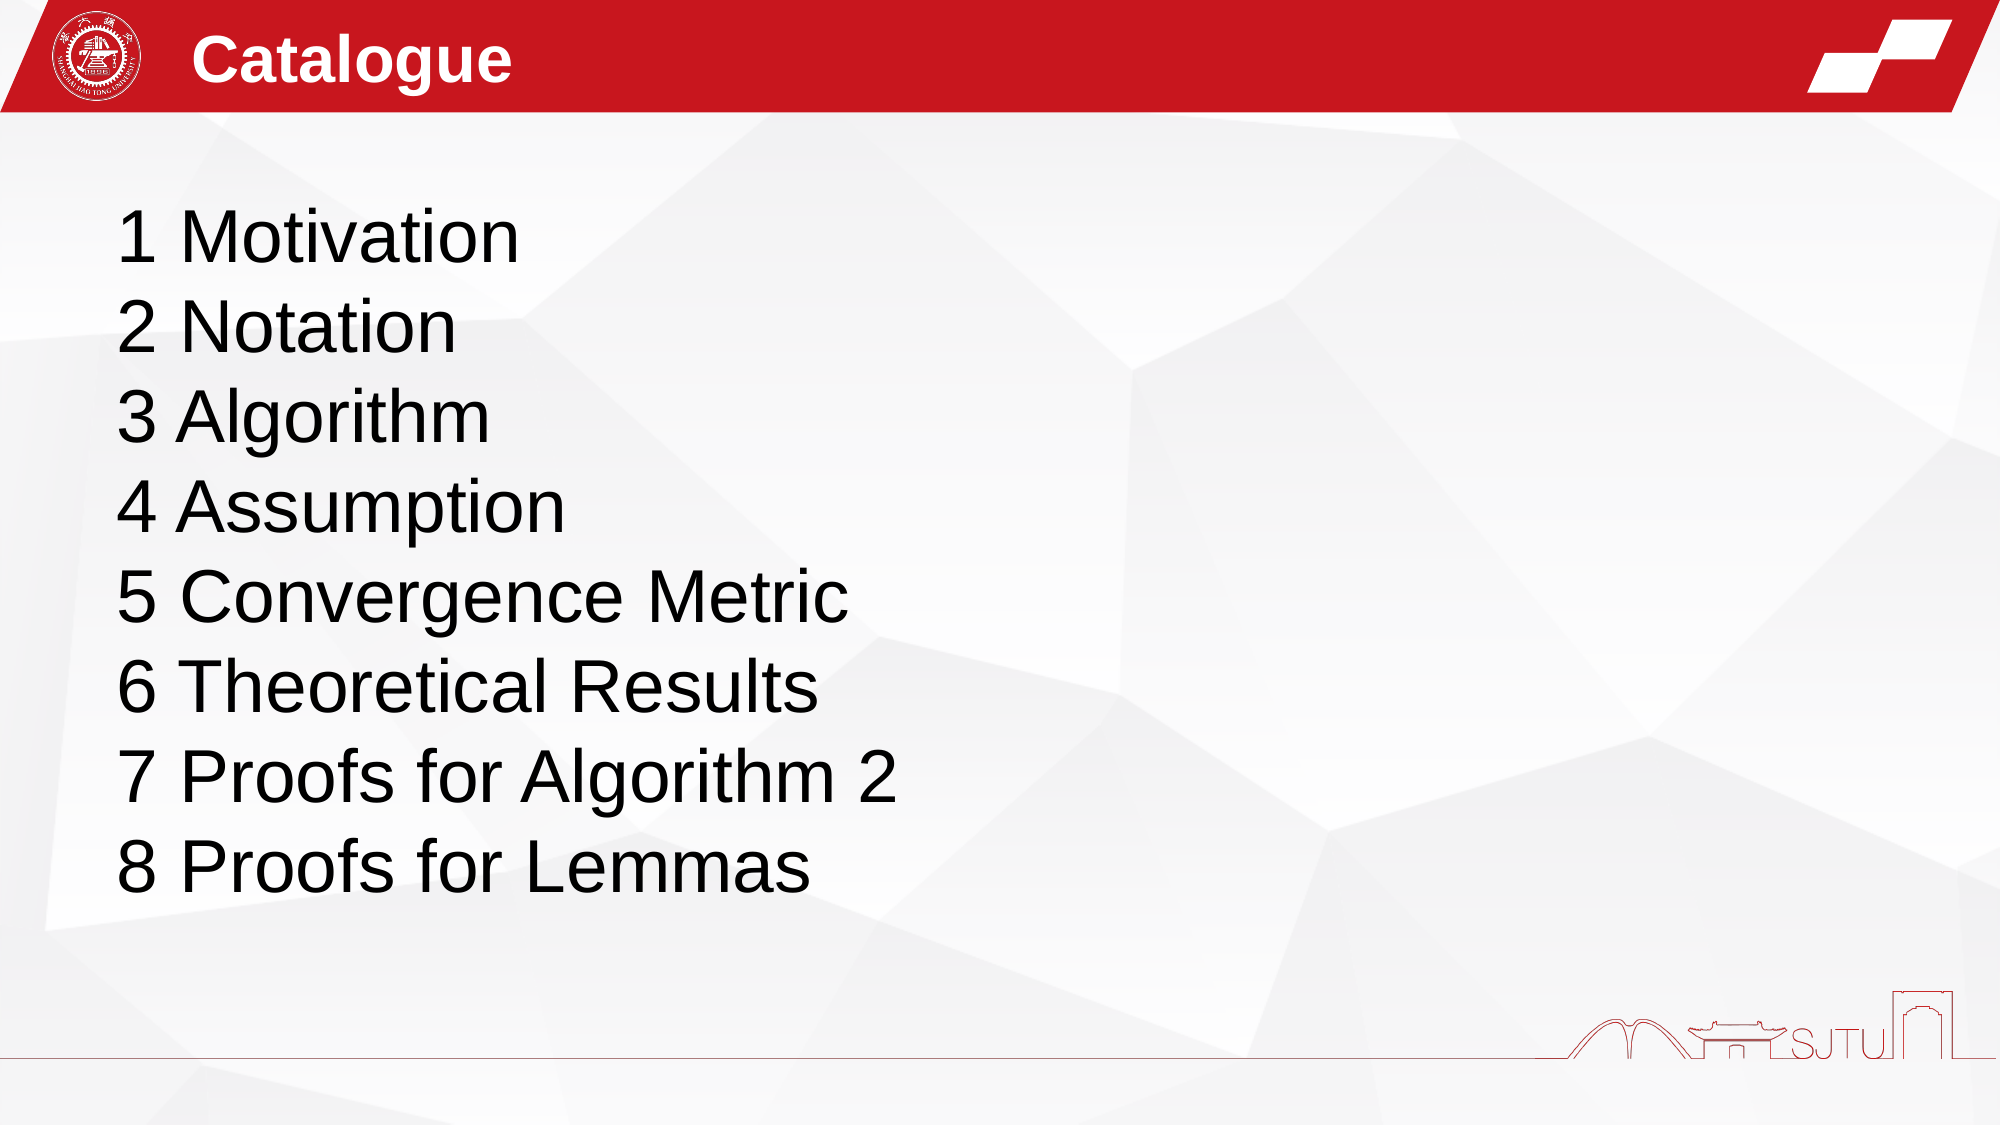

Catalogue
1 Motivation
2 Notation
3 Algorithm
4 Assumption
5 Convergence Metric
6 Theoretical Results
7 Proofs for Algorithm 2
8 Proofs for Lemmas